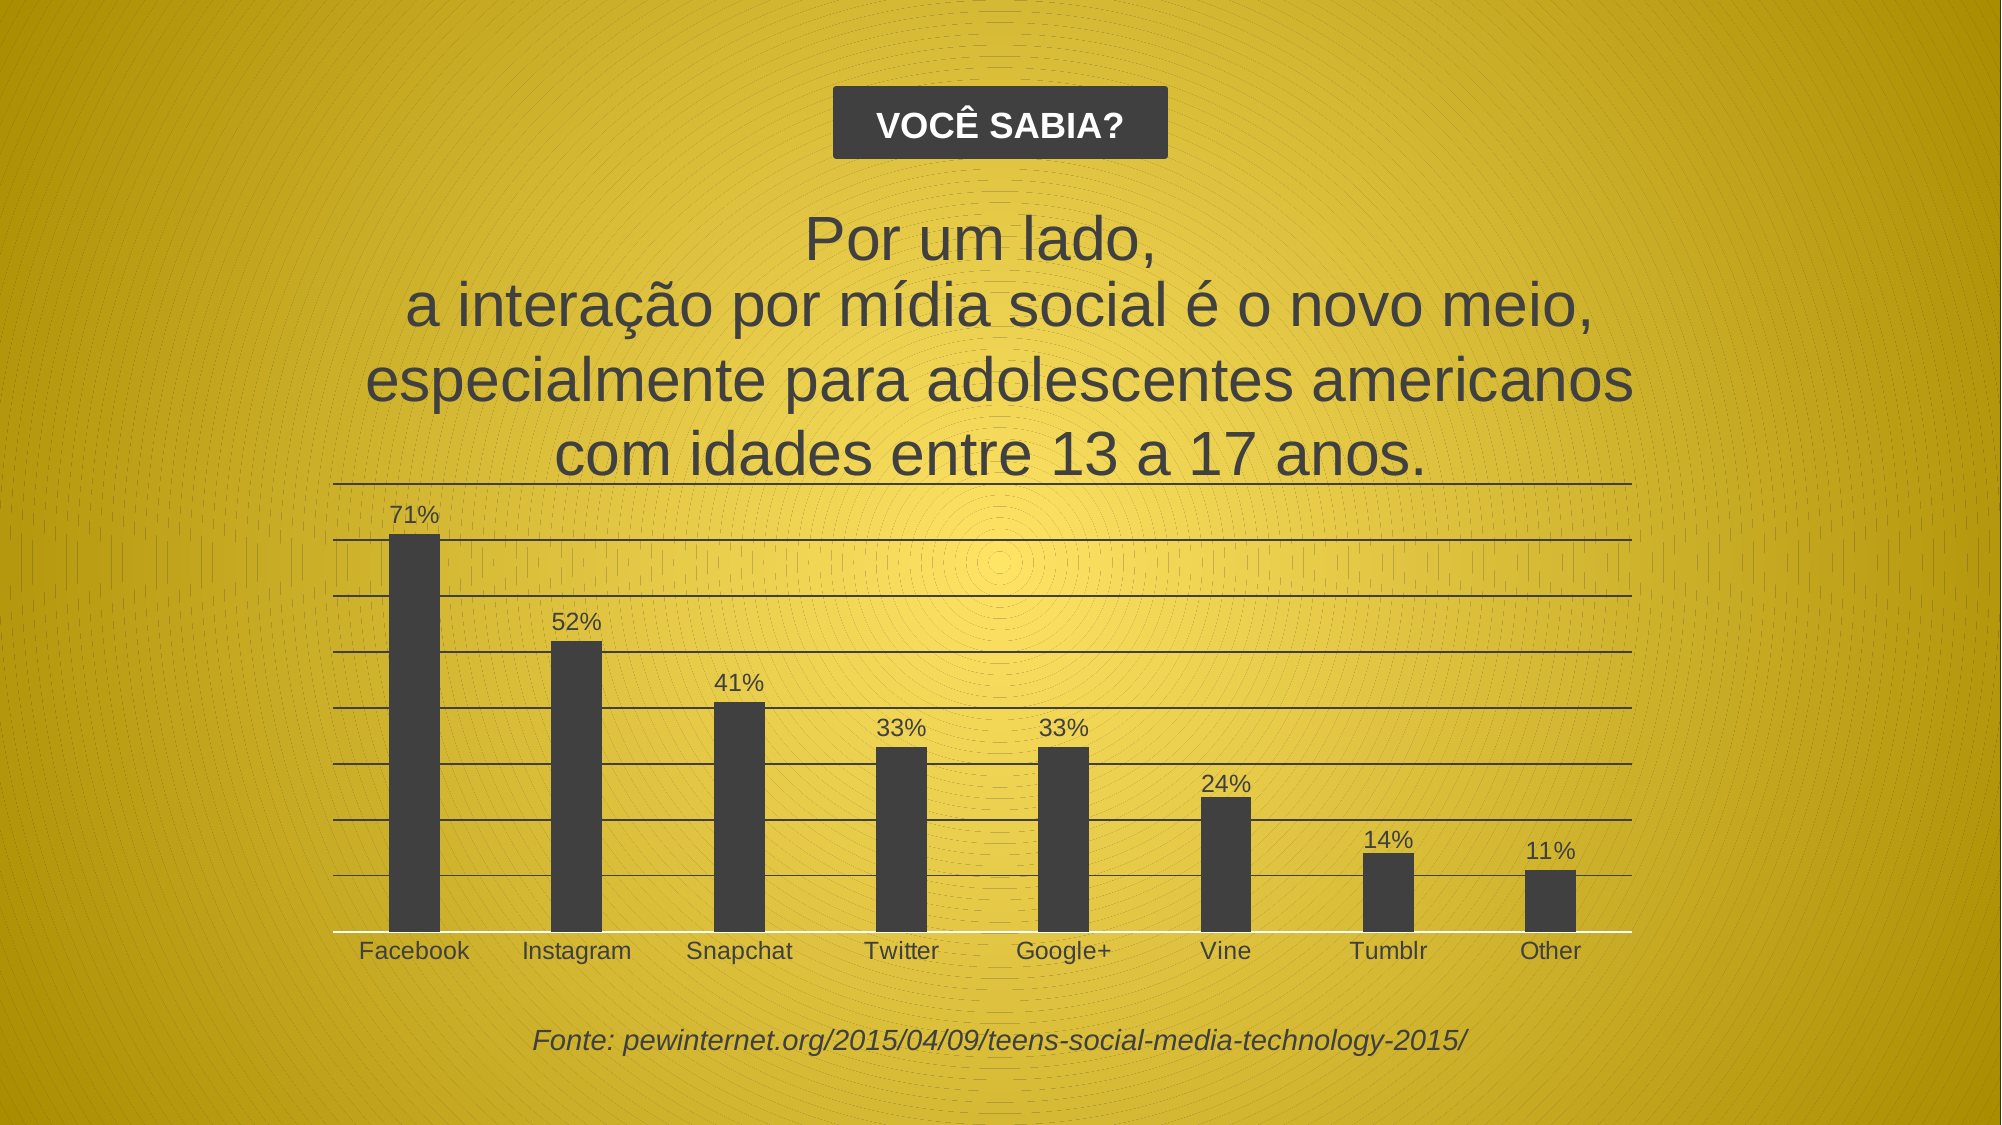

VOCÊ SABIA?
Por um lado,
a interação por mídia social é o novo meio, especialmente para adolescentes americanos com idades entre 13 a 17 anos.

### Chart

| Category | Series 1 |
|---|---|
| Facebook | 0.71 |
| Instagram | 0.52 |
| Snapchat | 0.41 |
| Twitter | 0.33 |
| Google+ | 0.33 |
| Vine | 0.24 |
| Tumblr | 0.14 |
| Other | 0.11 |
Fonte: pewinternet.org/2015/04/09/teens-social-media-technology-2015/